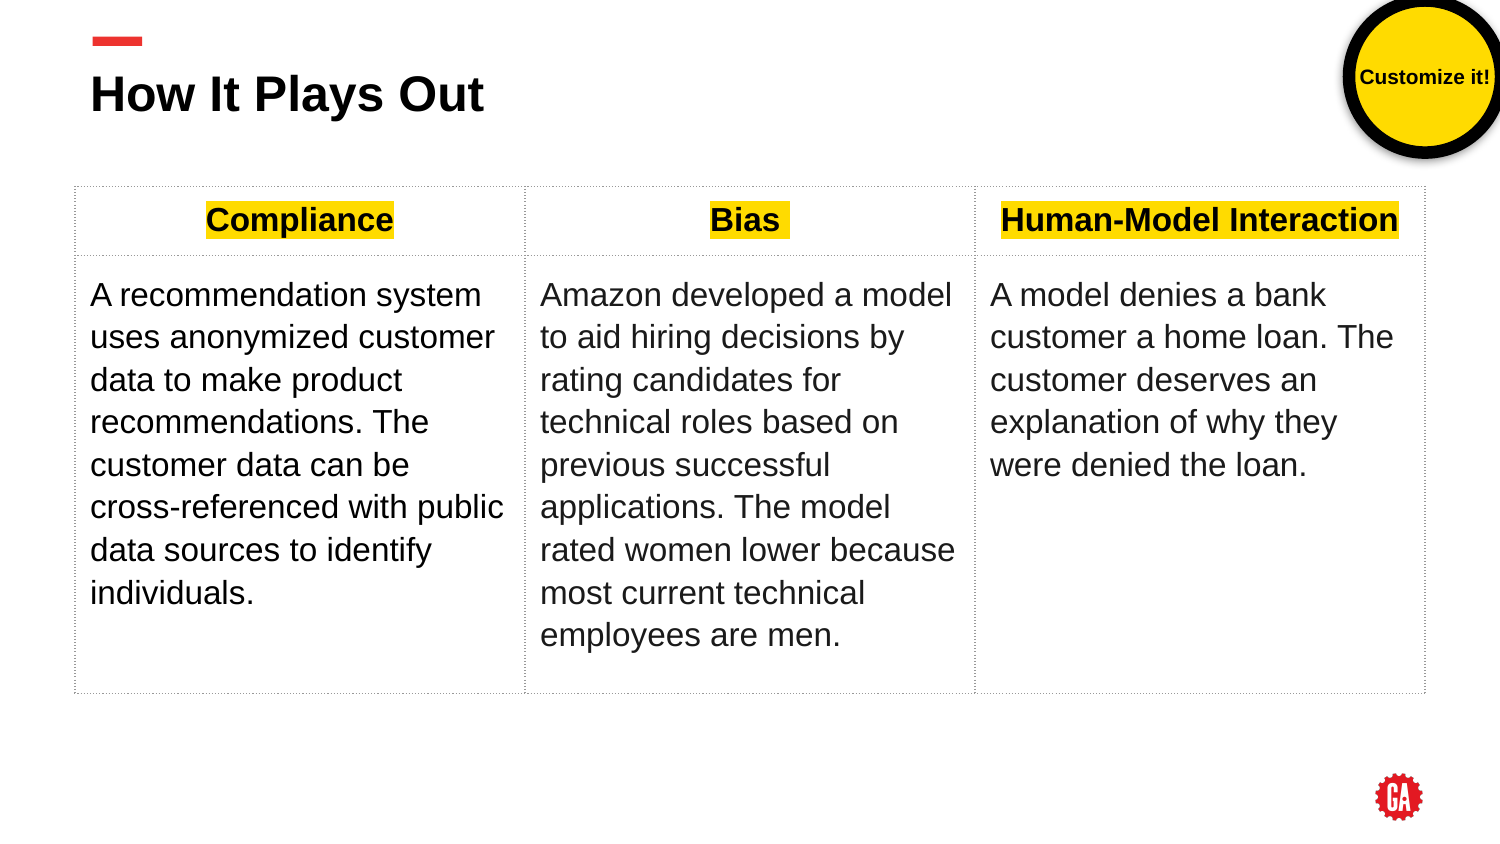

Customize it!
# How It Plays Out
| Compliance | Bias | Human-Model Interaction |
| --- | --- | --- |
| A recommendation system uses anonymized customer data to make product recommendations. The customer data can be cross-referenced with public data sources to identify individuals. | Amazon developed a model to aid hiring decisions by rating candidates for technical roles based on previous successful applications. The model rated women lower because most current technical employees are men. | A model denies a bank customer a home loan. The customer deserves an explanation of why they were denied the loan. |